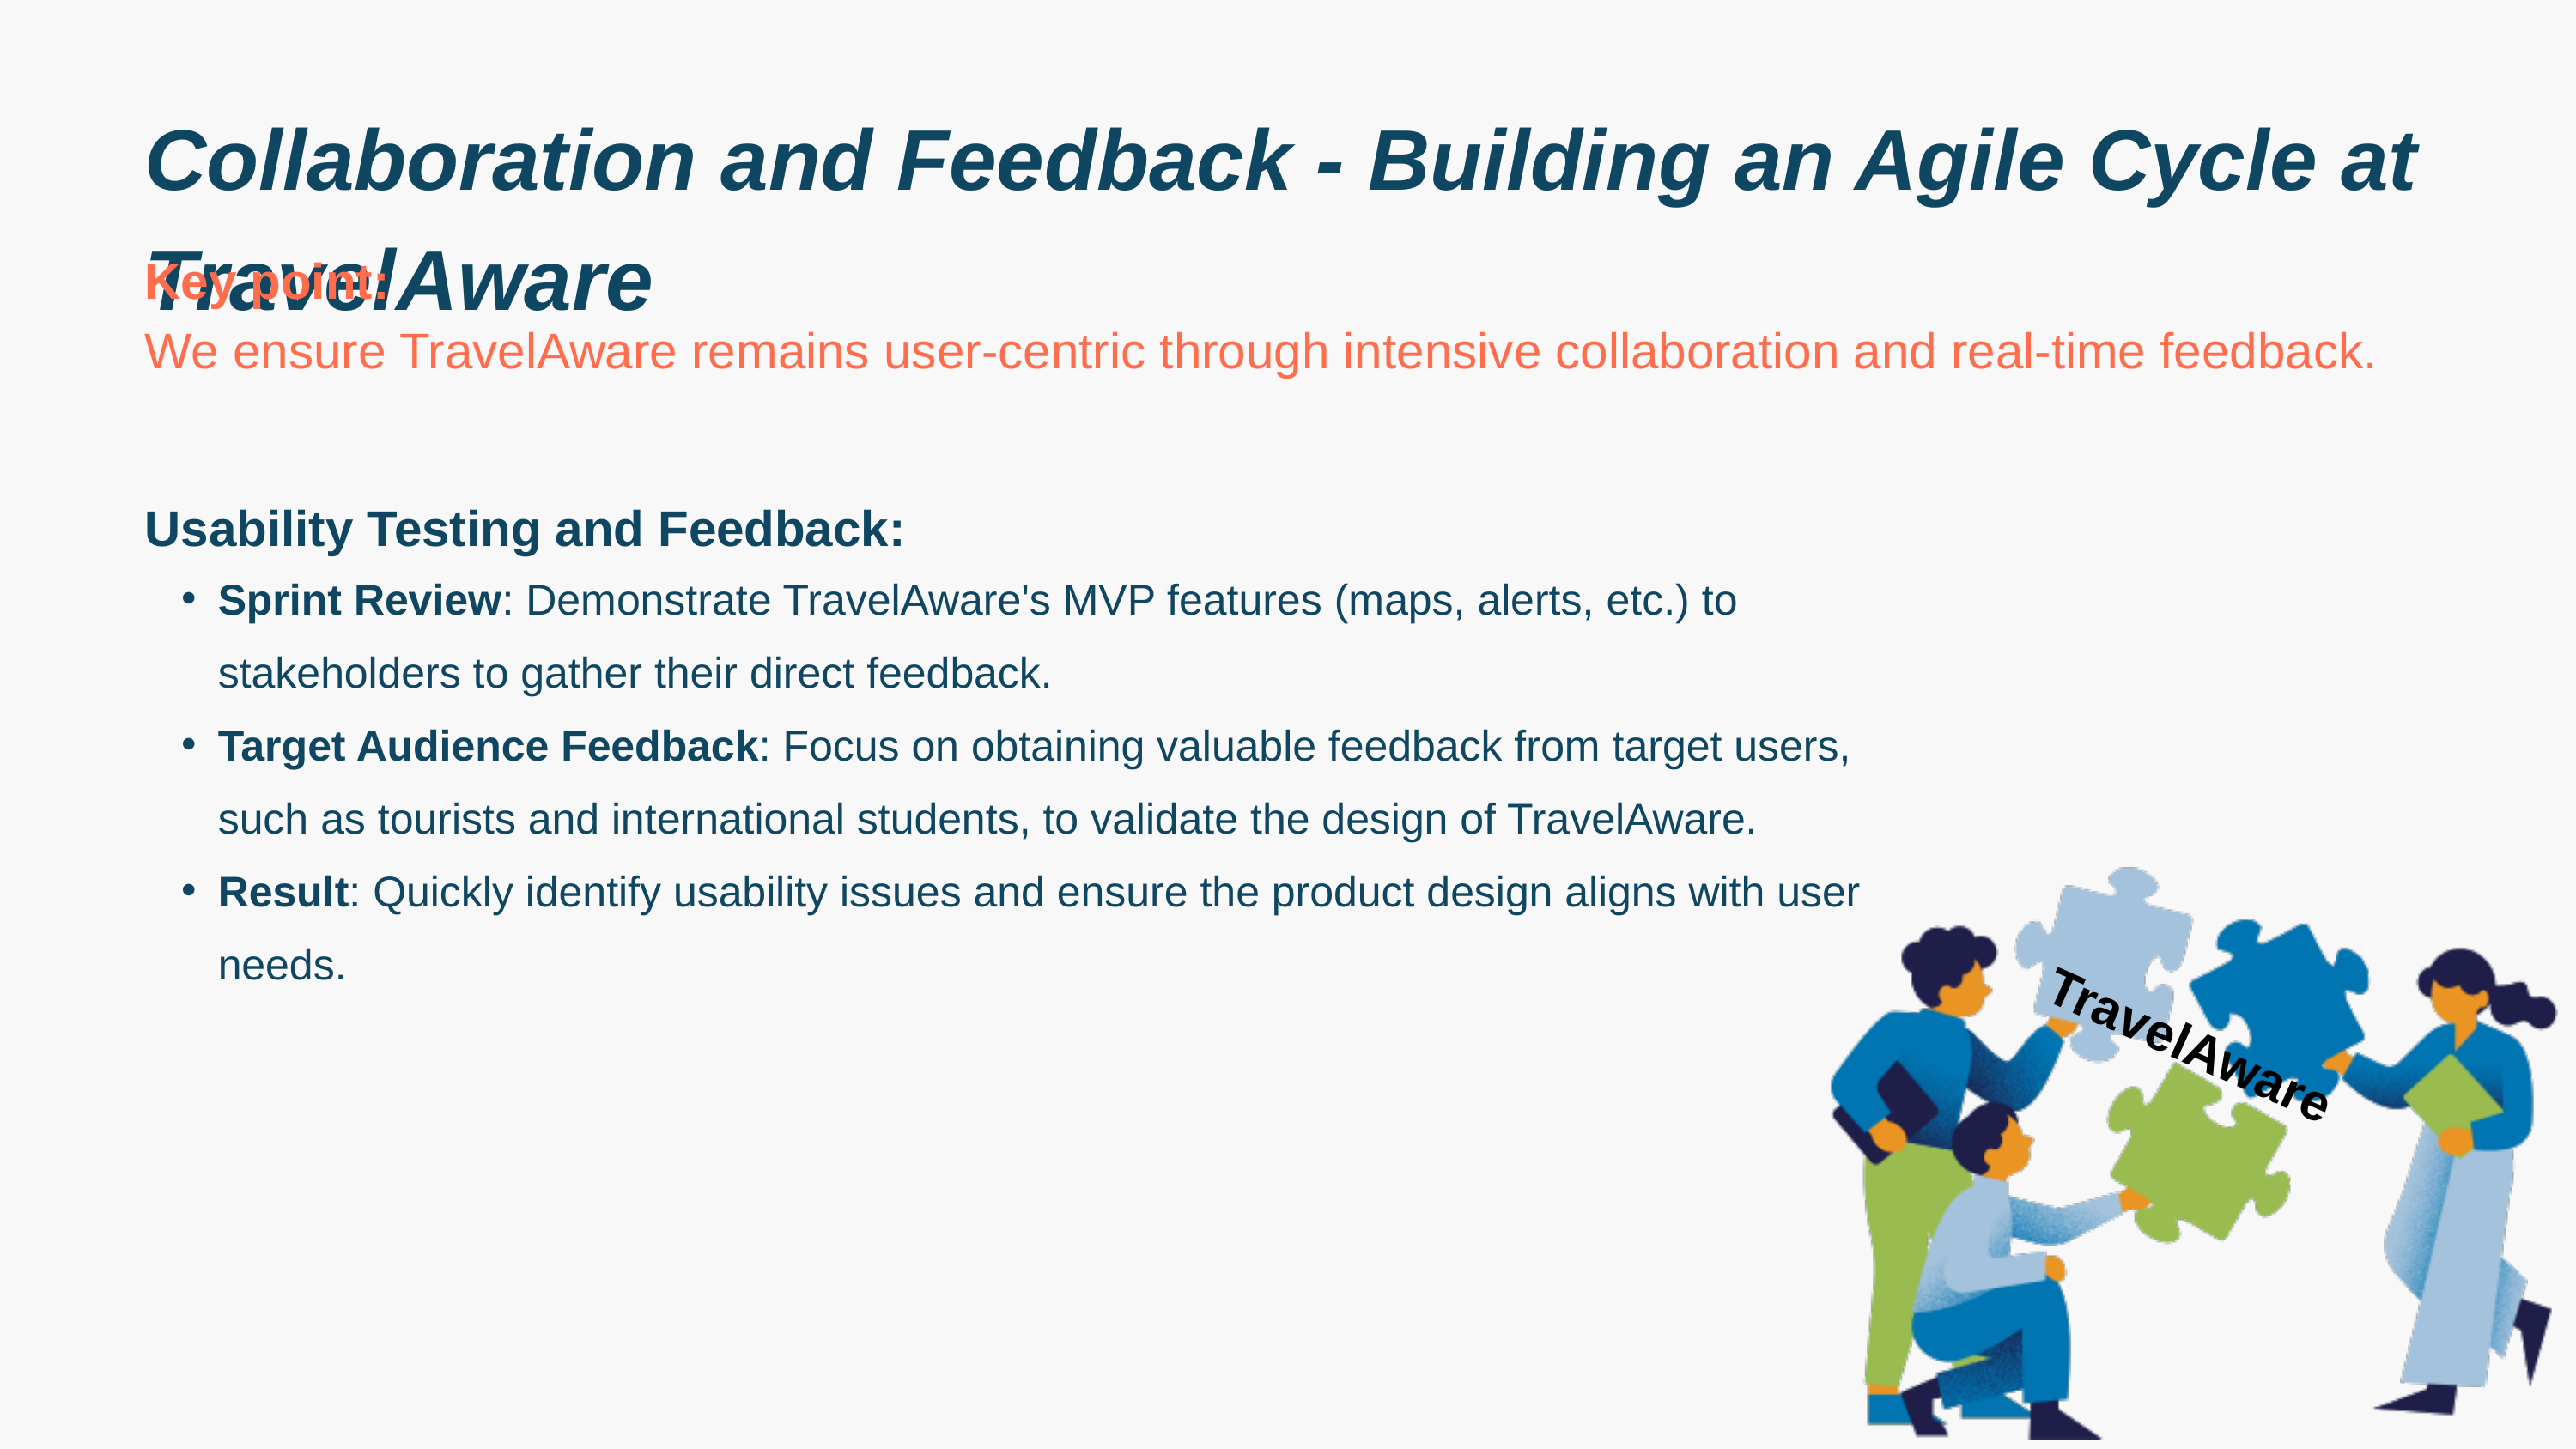

Collaboration and Feedback - Building an Agile Cycle at TravelAware
Key point:
We ensure TravelAware remains user-centric through intensive collaboration and real-time feedback.
Usability Testing and Feedback:
Sprint Review: Demonstrate TravelAware's MVP features (maps, alerts, etc.) to stakeholders to gather their direct feedback.
Target Audience Feedback: Focus on obtaining valuable feedback from target users, such as tourists and international students, to validate the design of TravelAware.
Result: Quickly identify usability issues and ensure the product design aligns with user needs.

TravelAware